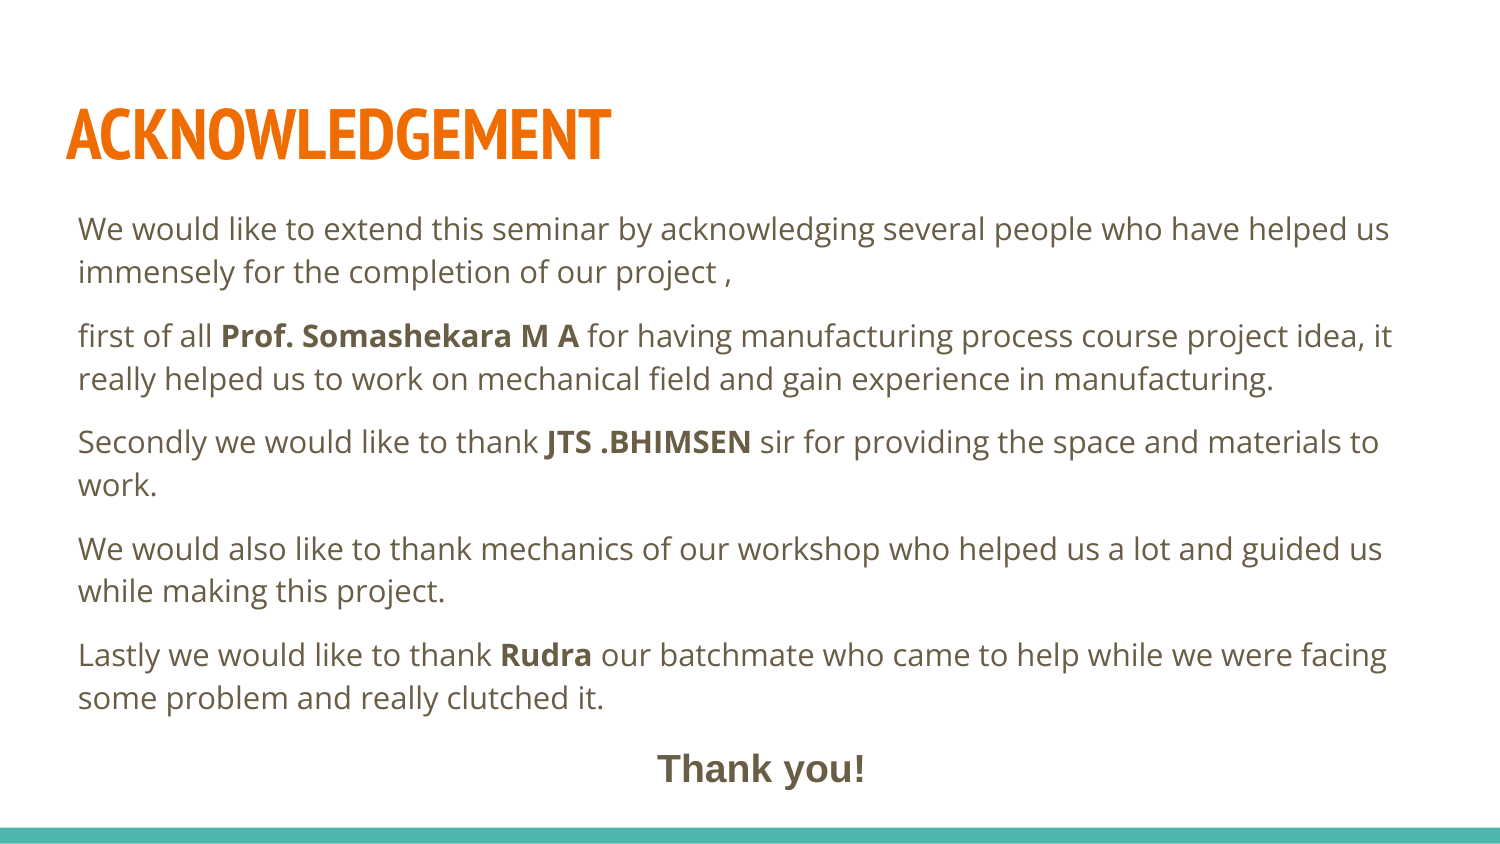

# ACKNOWLEDGEMENT
We would like to extend this seminar by acknowledging several people who have helped us immensely for the completion of our project ,
first of all Prof. Somashekara M A for having manufacturing process course project idea, it really helped us to work on mechanical field and gain experience in manufacturing.
Secondly we would like to thank JTS .BHIMSEN sir for providing the space and materials to work.
We would also like to thank mechanics of our workshop who helped us a lot and guided us while making this project.
Lastly we would like to thank Rudra our batchmate who came to help while we were facing some problem and really clutched it.
Thank you!